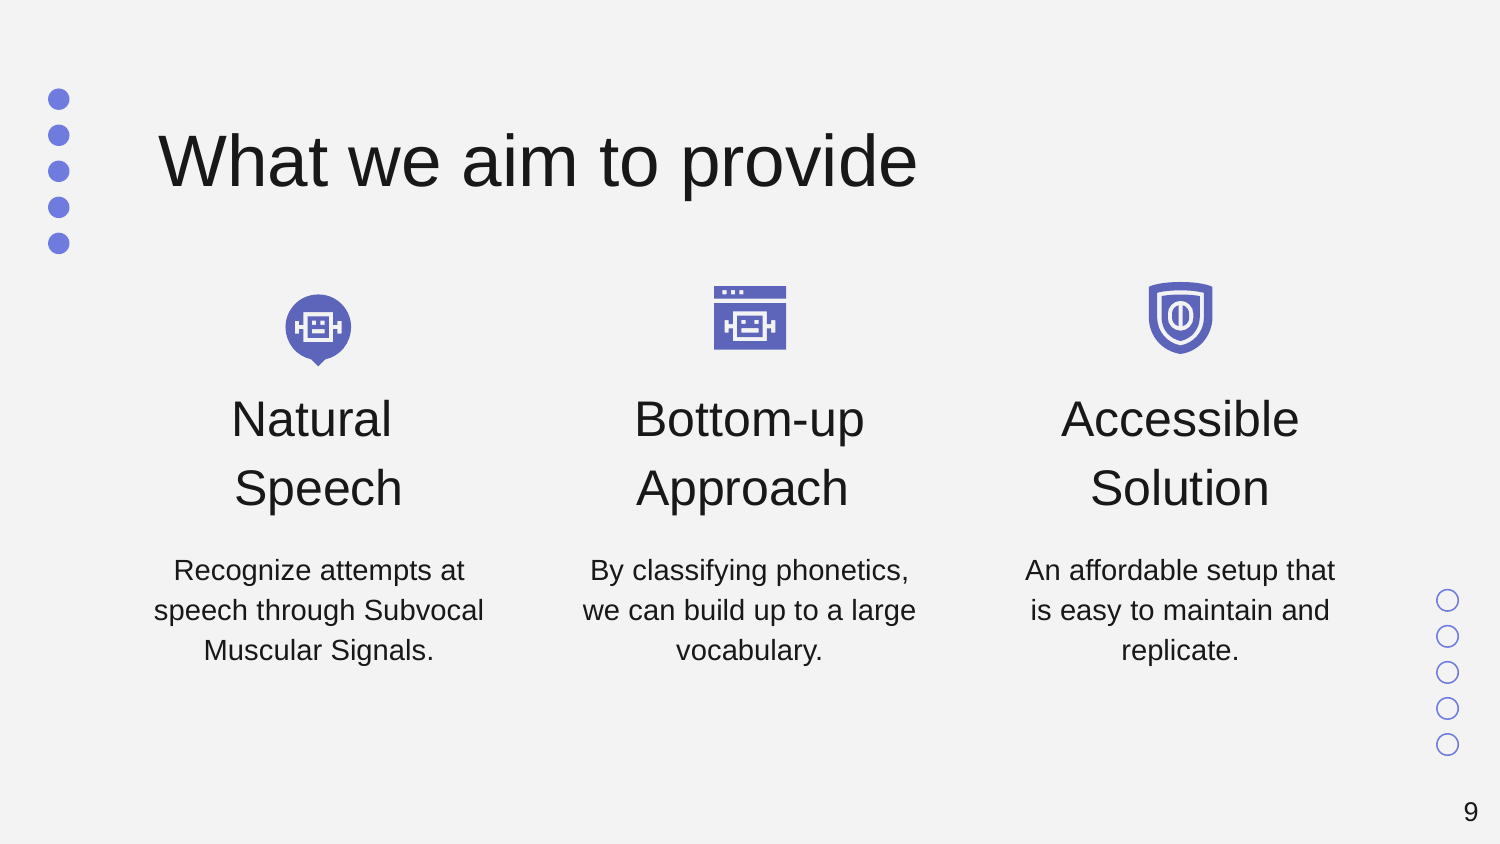

# What we aim to provide

Natural
Speech
Bottom-up Approach
Accessible Solution
Recognize attempts at speech through Subvocal Muscular Signals.
By classifying phonetics, we can build up to a large vocabulary.
An affordable setup that is easy to maintain and replicate.
9